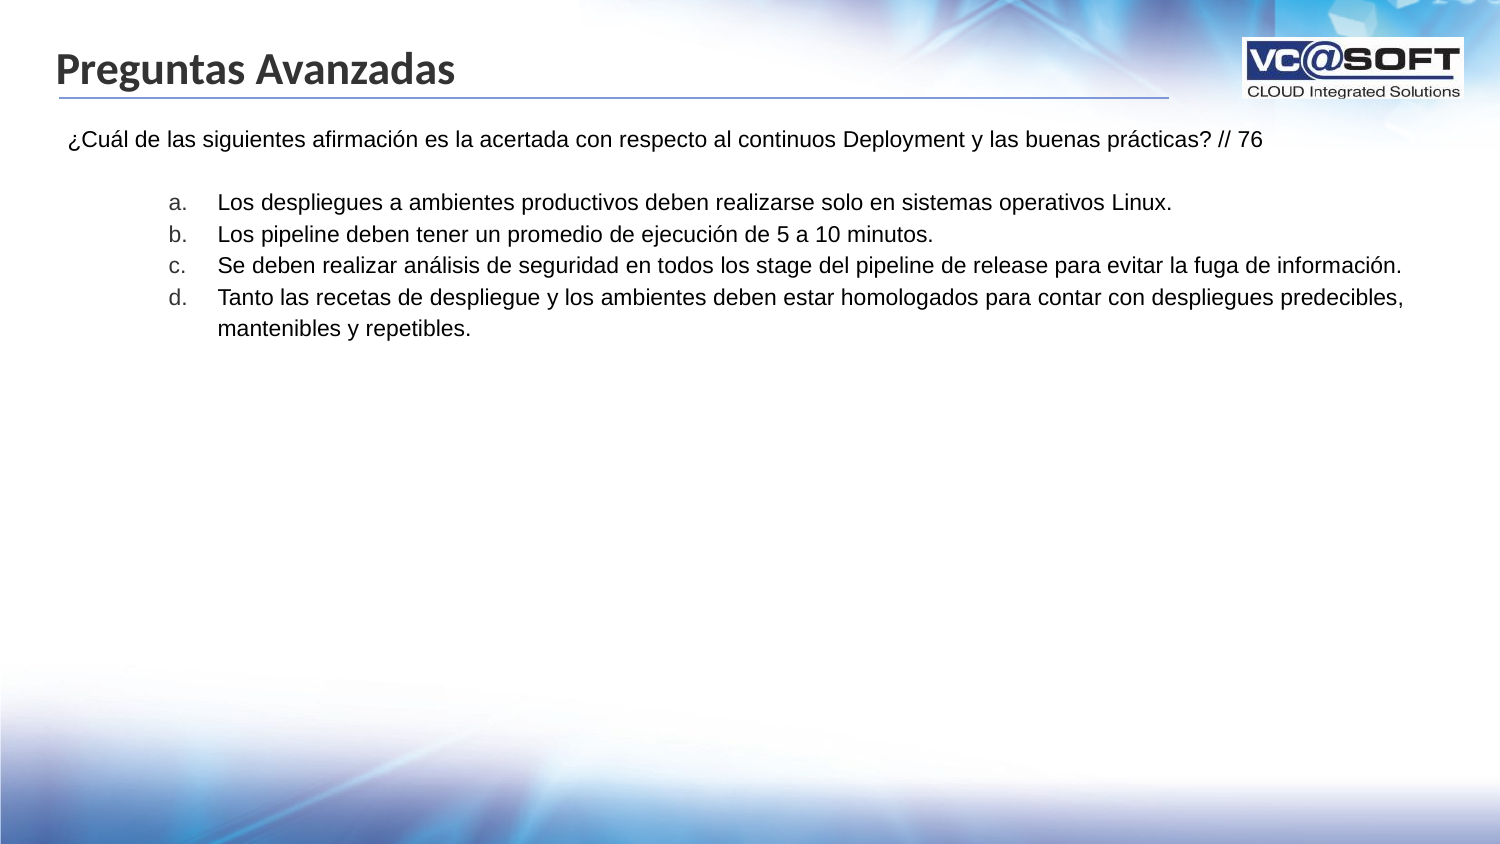

# Preguntas Avanzadas
¿Cuál de las siguientes afirmación es la acertada con respecto al continuos Deployment y las buenas prácticas? // 76

Los despliegues a ambientes productivos deben realizarse solo en sistemas operativos Linux.
Los pipeline deben tener un promedio de ejecución de 5 a 10 minutos.
Se deben realizar análisis de seguridad en todos los stage del pipeline de release para evitar la fuga de información.
Tanto las recetas de despliegue y los ambientes deben estar homologados para contar con despliegues predecibles, mantenibles y repetibles.